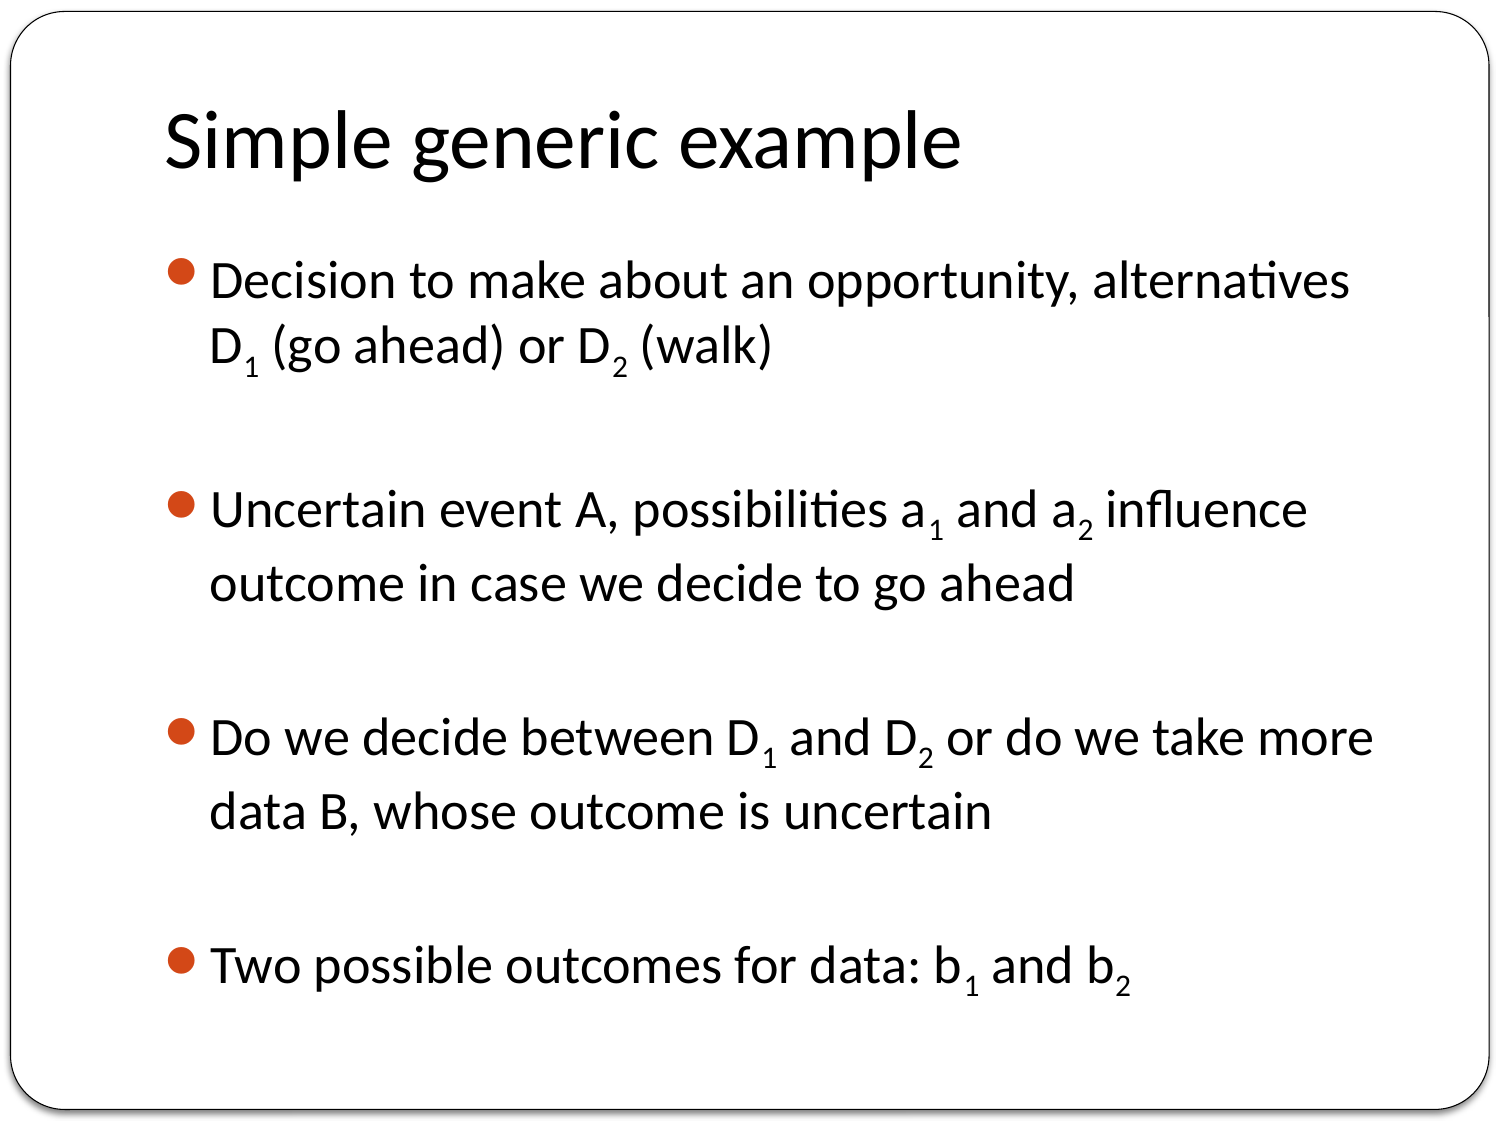

# Simple generic example
Decision to make about an opportunity, alternatives D1 (go ahead) or D2 (walk)

Uncertain event A, possibilities a1 and a2 influence outcome in case we decide to go ahead

Do we decide between D1 and D2 or do we take more data B, whose outcome is uncertain

Two possible outcomes for data: b1 and b2